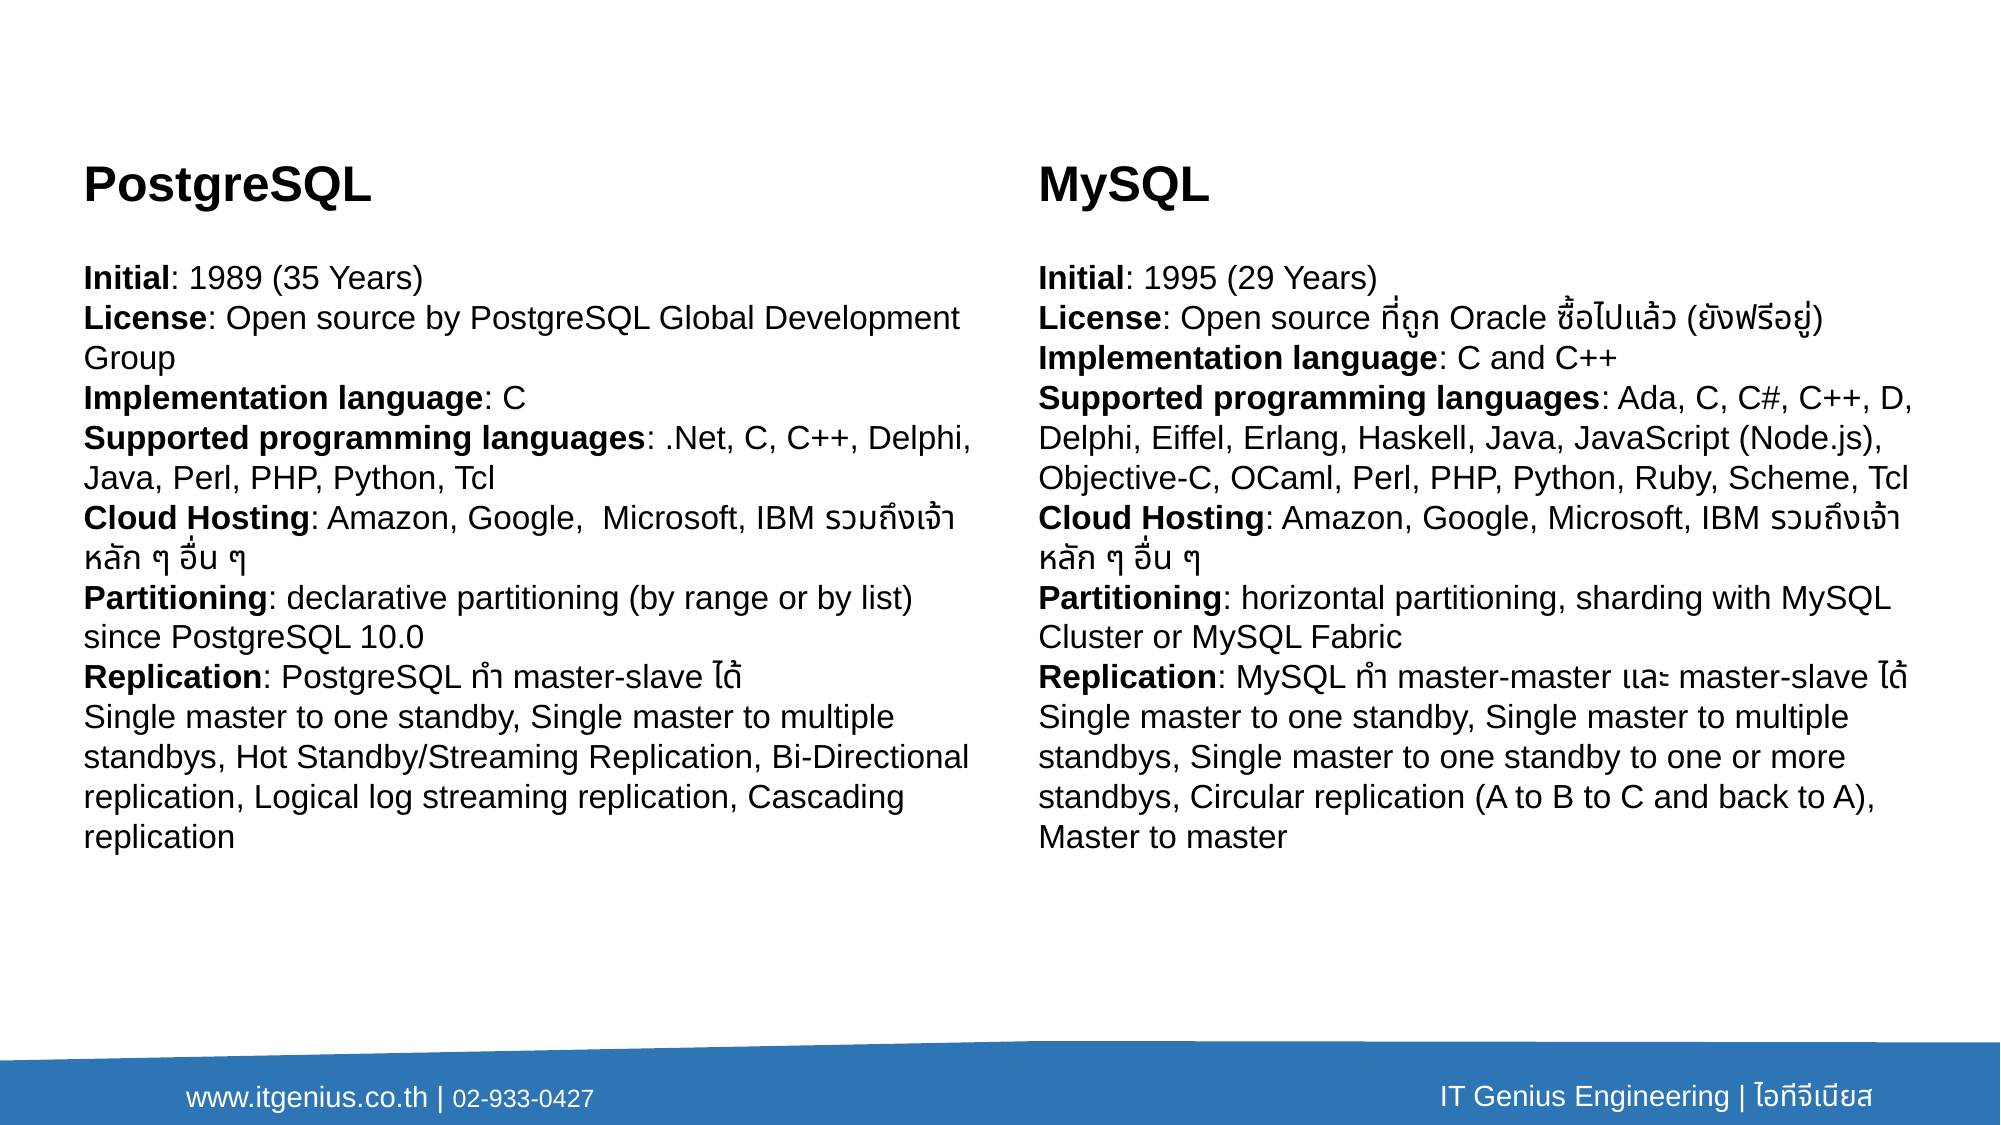

PostgreSQL
Initial: 1989 (35 Years)
License: Open source by PostgreSQL Global Development Group
Implementation language: C
Supported programming languages: .Net, C, C++, Delphi, Java, Perl, PHP, Python, Tcl
Cloud Hosting: Amazon, Google,  Microsoft, IBM รวมถึงเจ้าหลัก ๆ อื่น ๆ
Partitioning: declarative partitioning (by range or by list) since PostgreSQL 10.0
Replication: PostgreSQL ทำ master-slave ได้
Single master to one standby, Single master to multiple standbys, Hot Standby/Streaming Replication, Bi-Directional replication, Logical log streaming replication, Cascading replication
MySQL
Initial: 1995 (29 Years)
License: Open source ที่ถูก Oracle ซื้อไปแล้ว (ยังฟรีอยู่)
Implementation language: C and C++
Supported programming languages: Ada, C, C#, C++, D, Delphi, Eiffel, Erlang, Haskell, Java, JavaScript (Node.js), Objective-C, OCaml, Perl, PHP, Python, Ruby, Scheme, Tcl
Cloud Hosting: Amazon, Google, Microsoft, IBM รวมถึงเจ้าหลัก ๆ อื่น ๆ
Partitioning: horizontal partitioning, sharding with MySQL Cluster or MySQL Fabric
Replication: MySQL ทำ master-master และ master-slave ได้
Single master to one standby, Single master to multiple standbys, Single master to one standby to one or more standbys, Circular replication (A to B to C and back to A), Master to master

IT Genius Engineering | ไอทีจีเนียส
www.itgenius.co.th | 02-933-0427